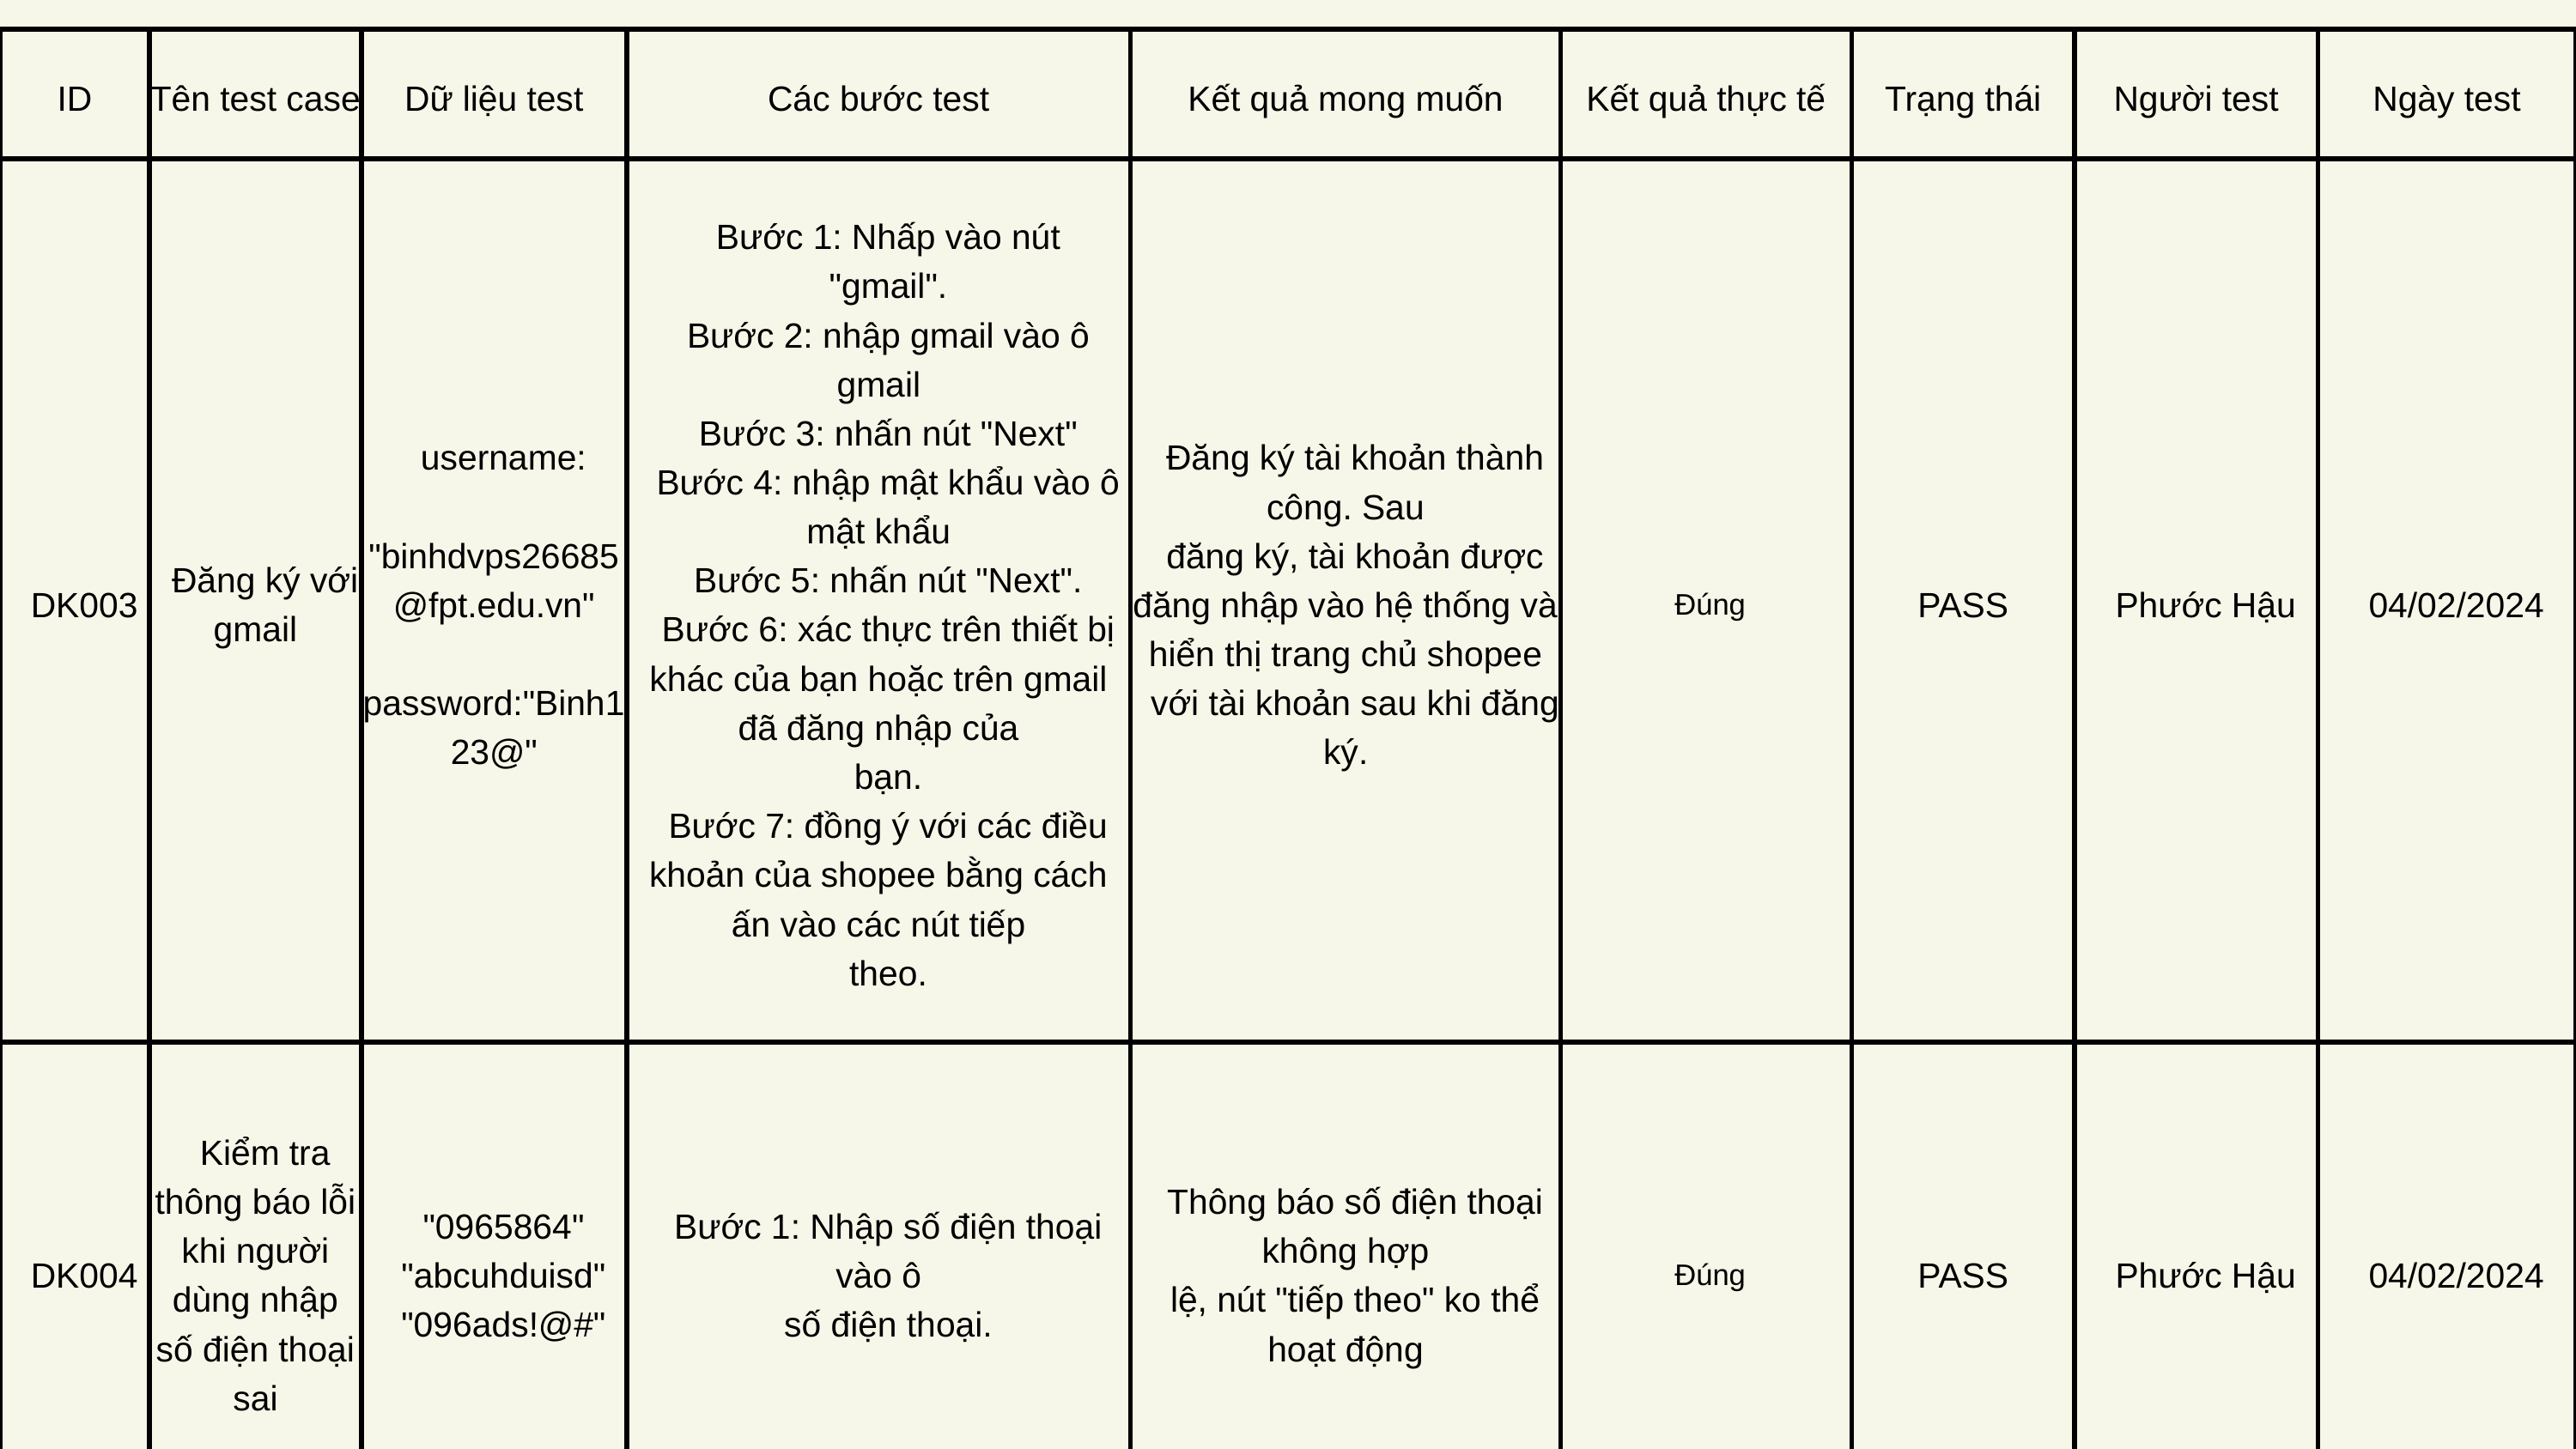

| ID | Tên test case | Dữ liệu test | Các bước test | Kết quả mong muốn | Kết quả thực tế | Trạng thái | Người test | Ngày test |
| --- | --- | --- | --- | --- | --- | --- | --- | --- |
| DK003 | Đăng ký với gmail | username: "binhdvps26685@fpt.edu.vn" password:"Binh123@" | Bước 1: Nhấp vào nút "gmail". Bước 2: nhập gmail vào ô gmail Bước 3: nhấn nút "Next" Bước 4: nhập mật khẩu vào ô mật khẩu Bước 5: nhấn nút "Next". Bước 6: xác thực trên thiết bị khác của bạn hoặc trên gmail đã đăng nhập của bạn. Bước 7: đồng ý với các điều khoản của shopee bằng cách ấn vào các nút tiếp theo. | Đăng ký tài khoản thành công. Sau đăng ký, tài khoản được đăng nhập vào hệ thống và hiển thị trang chủ shopee với tài khoản sau khi đăng ký. | Đúng | PASS | Phước Hậu | 04/02/2024 |
| DK004 | Kiểm tra thông báo lỗi khi người dùng nhập số điện thoại sai | "0965864" "abcuhduisd" "096ads!@#" | Bước 1: Nhập số điện thoại vào ô số điện thoại. | Thông báo số điện thoại không hợp lệ, nút "tiếp theo" ko thể hoạt động | Đúng | PASS | Phước Hậu | 04/02/2024 |